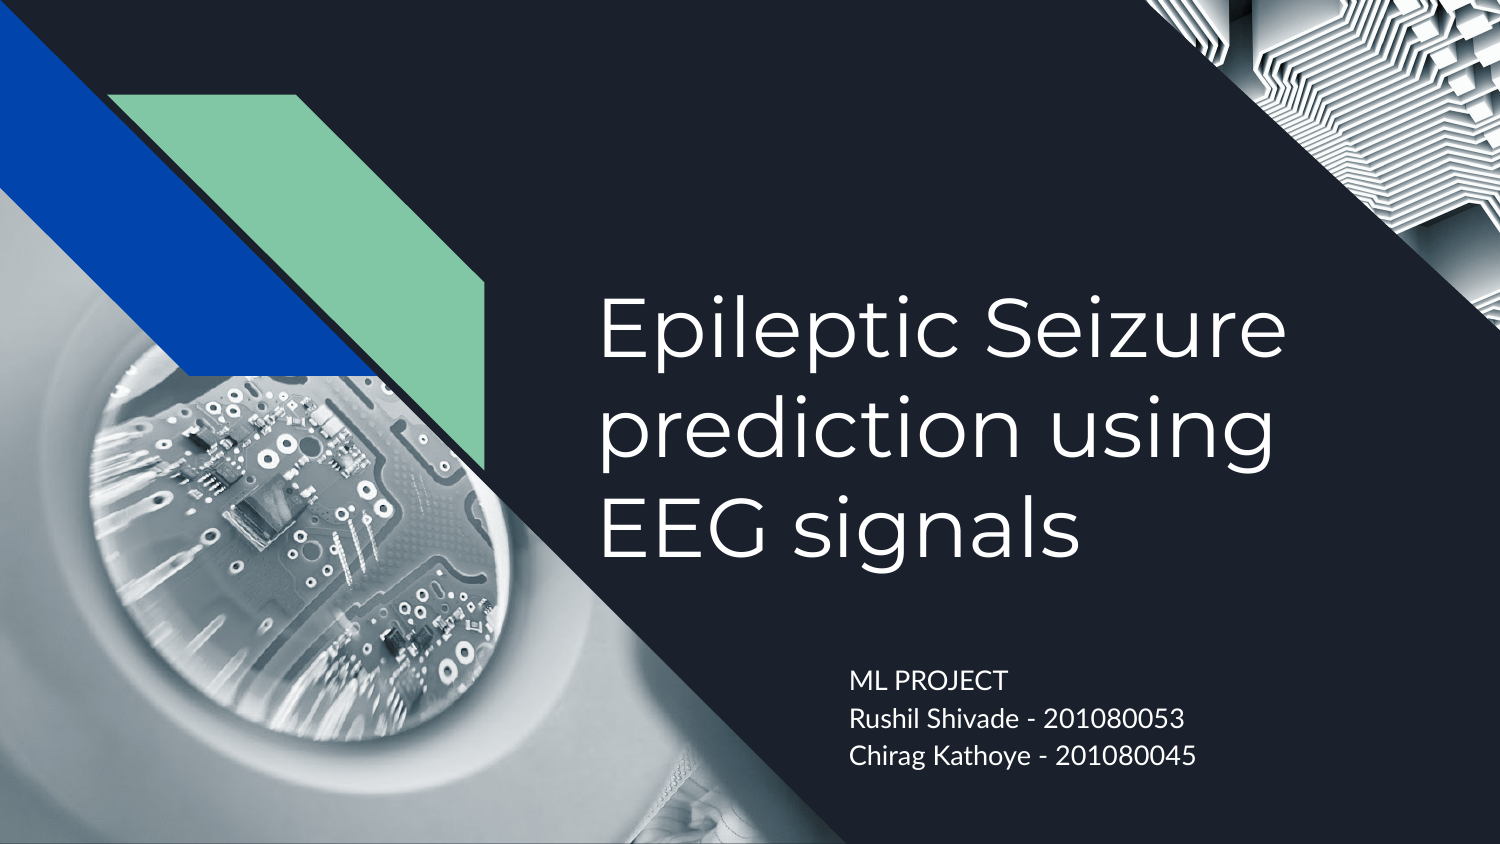

# Epileptic Seizure prediction using EEG signals
ML PROJECT
Rushil Shivade - 201080053
Chirag Kathoye - 201080045